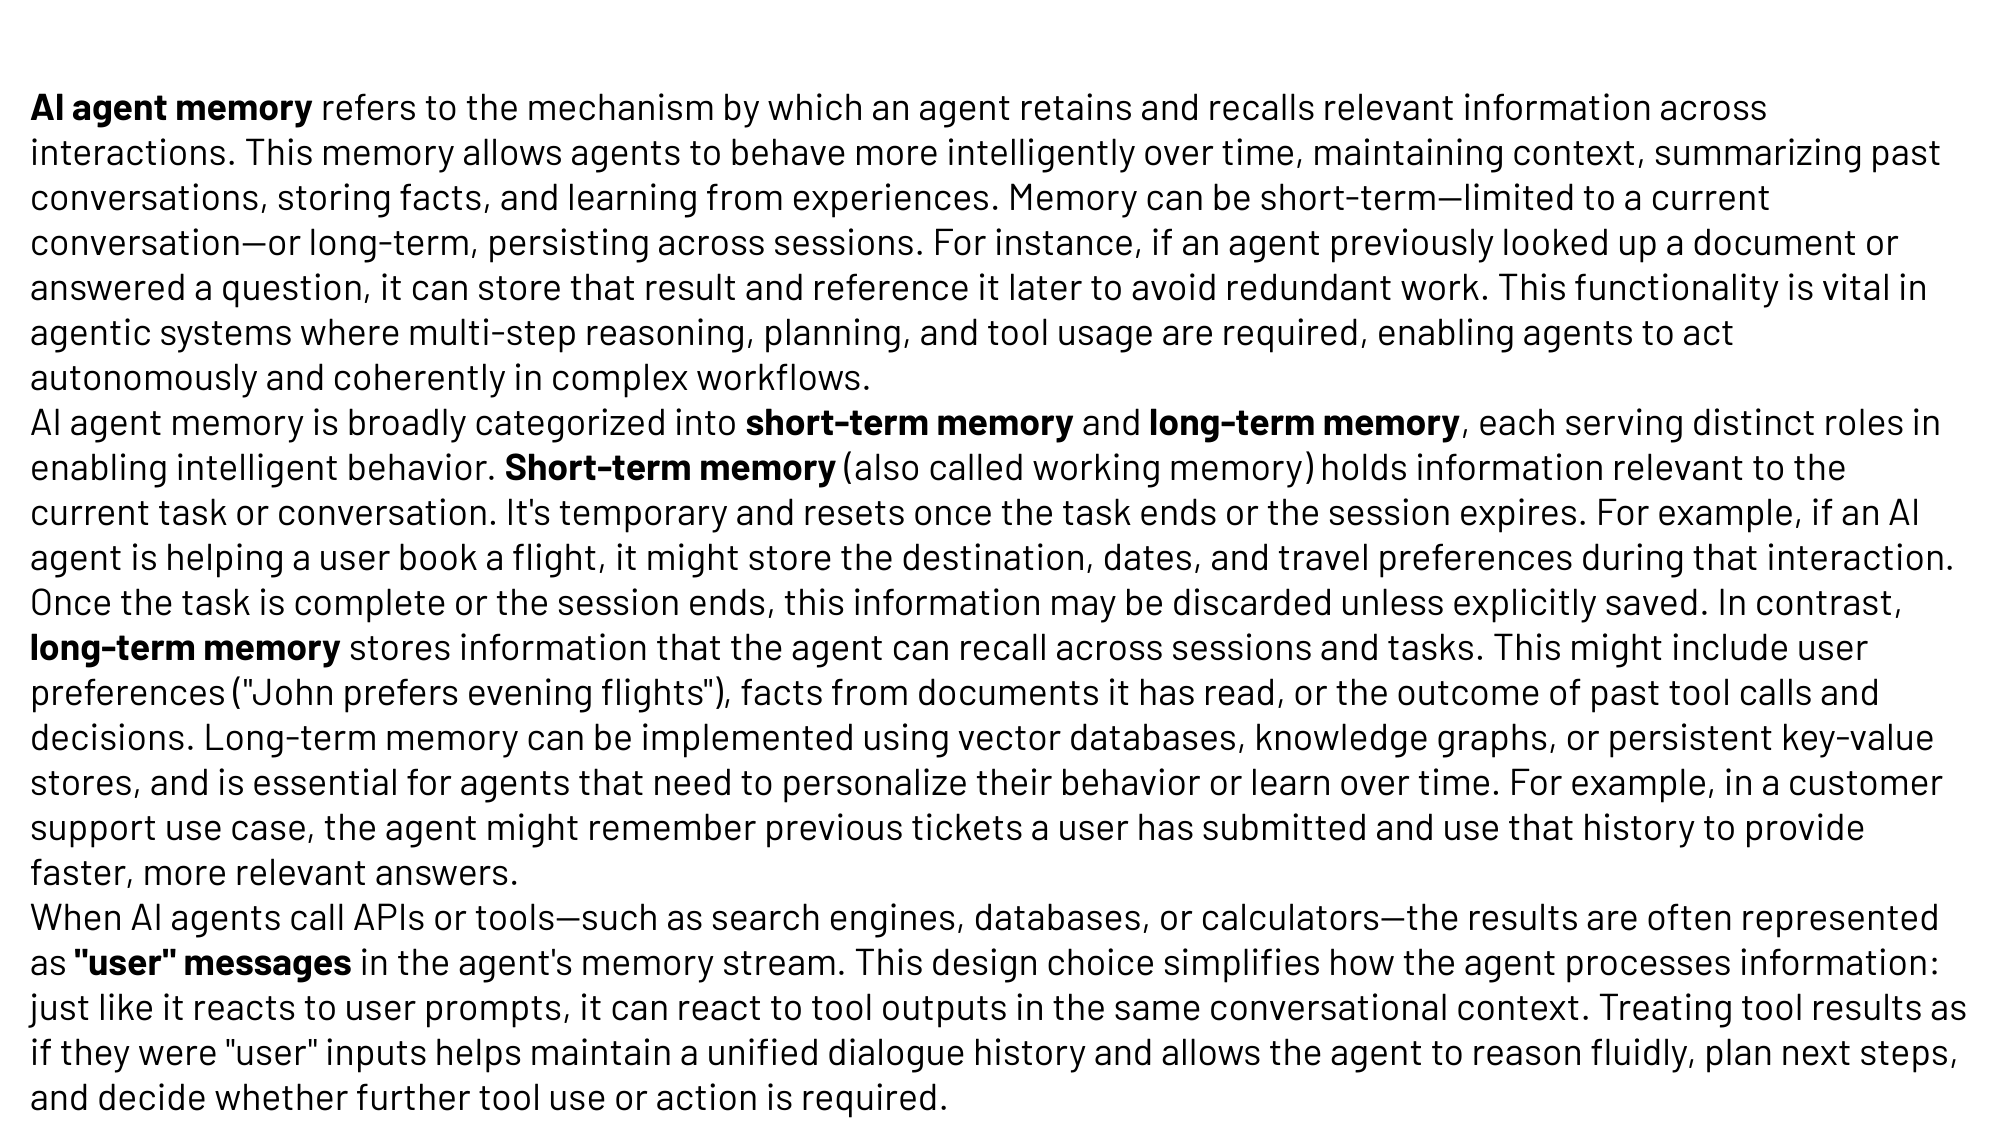

AI agent memory refers to the mechanism by which an agent retains and recalls relevant information across interactions. This memory allows agents to behave more intelligently over time, maintaining context, summarizing past conversations, storing facts, and learning from experiences. Memory can be short-term—limited to a current conversation—or long-term, persisting across sessions. For instance, if an agent previously looked up a document or answered a question, it can store that result and reference it later to avoid redundant work. This functionality is vital in agentic systems where multi-step reasoning, planning, and tool usage are required, enabling agents to act autonomously and coherently in complex workflows.
AI agent memory is broadly categorized into short-term memory and long-term memory, each serving distinct roles in enabling intelligent behavior. Short-term memory (also called working memory) holds information relevant to the current task or conversation. It's temporary and resets once the task ends or the session expires. For example, if an AI agent is helping a user book a flight, it might store the destination, dates, and travel preferences during that interaction. Once the task is complete or the session ends, this information may be discarded unless explicitly saved. In contrast, long-term memory stores information that the agent can recall across sessions and tasks. This might include user preferences ("John prefers evening flights"), facts from documents it has read, or the outcome of past tool calls and decisions. Long-term memory can be implemented using vector databases, knowledge graphs, or persistent key-value stores, and is essential for agents that need to personalize their behavior or learn over time. For example, in a customer support use case, the agent might remember previous tickets a user has submitted and use that history to provide faster, more relevant answers.
When AI agents call APIs or tools—such as search engines, databases, or calculators—the results are often represented as "user" messages in the agent's memory stream. This design choice simplifies how the agent processes information: just like it reacts to user prompts, it can react to tool outputs in the same conversational context. Treating tool results as if they were "user" inputs helps maintain a unified dialogue history and allows the agent to reason fluidly, plan next steps, and decide whether further tool use or action is required.